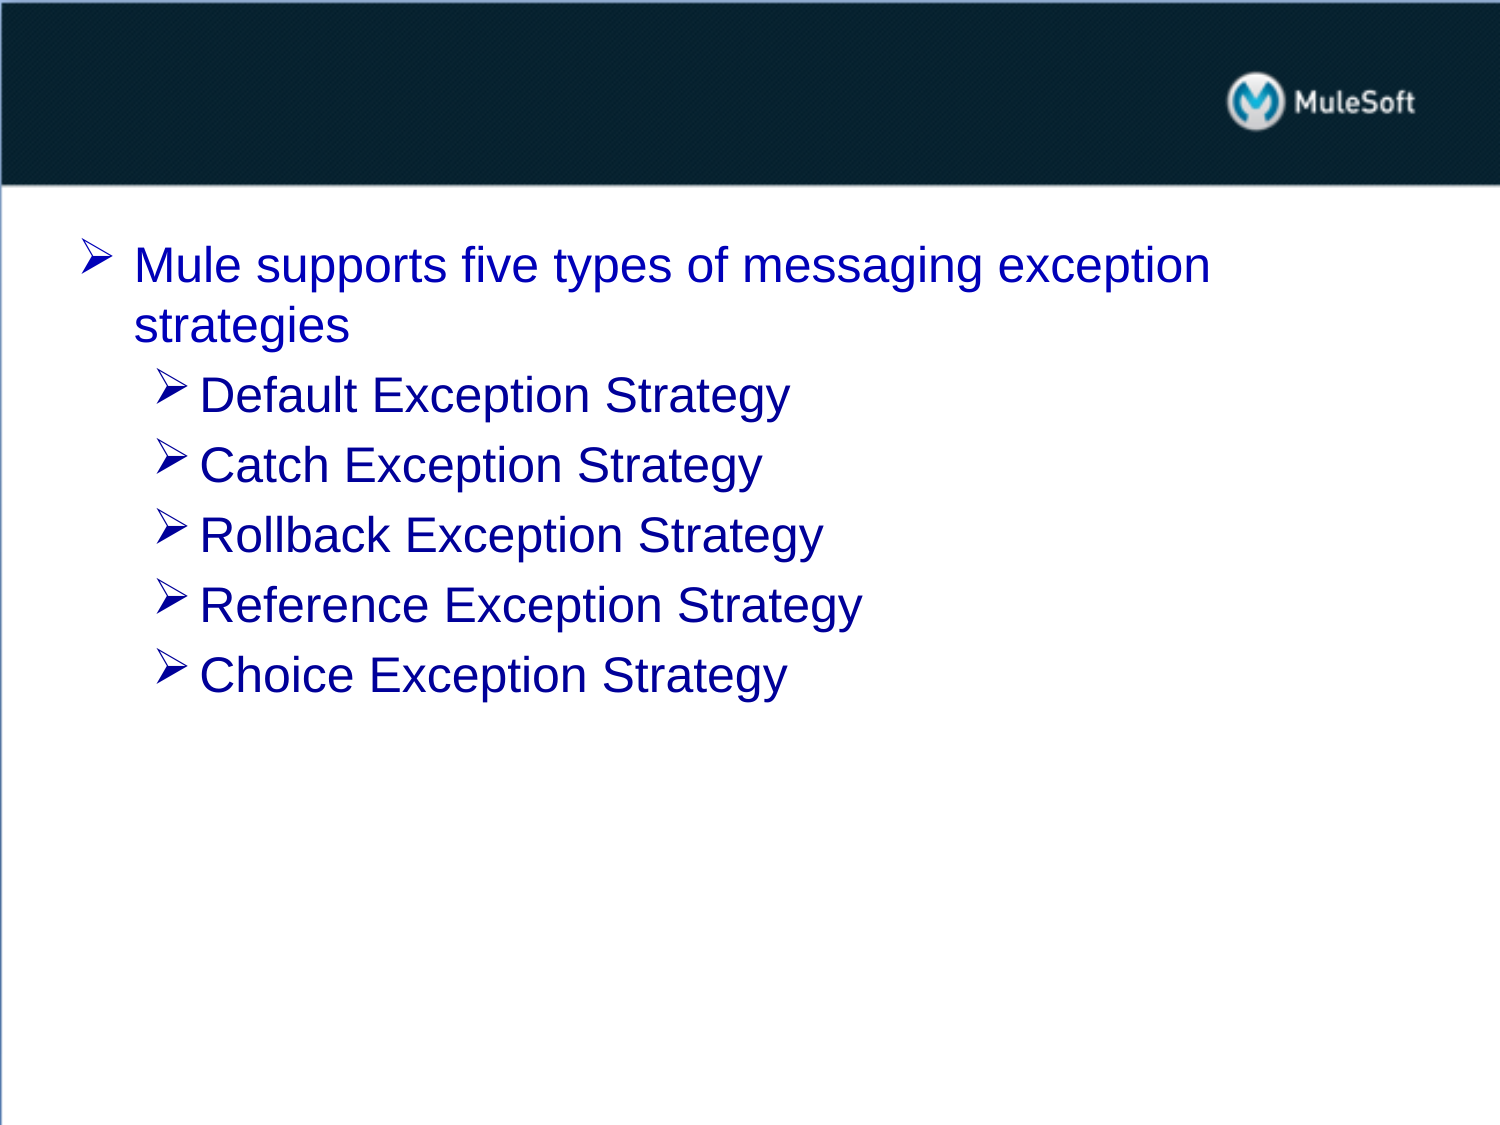

#
Mule supports five types of messaging exception strategies
Default Exception Strategy
Catch Exception Strategy
Rollback Exception Strategy
Reference Exception Strategy
Choice Exception Strategy